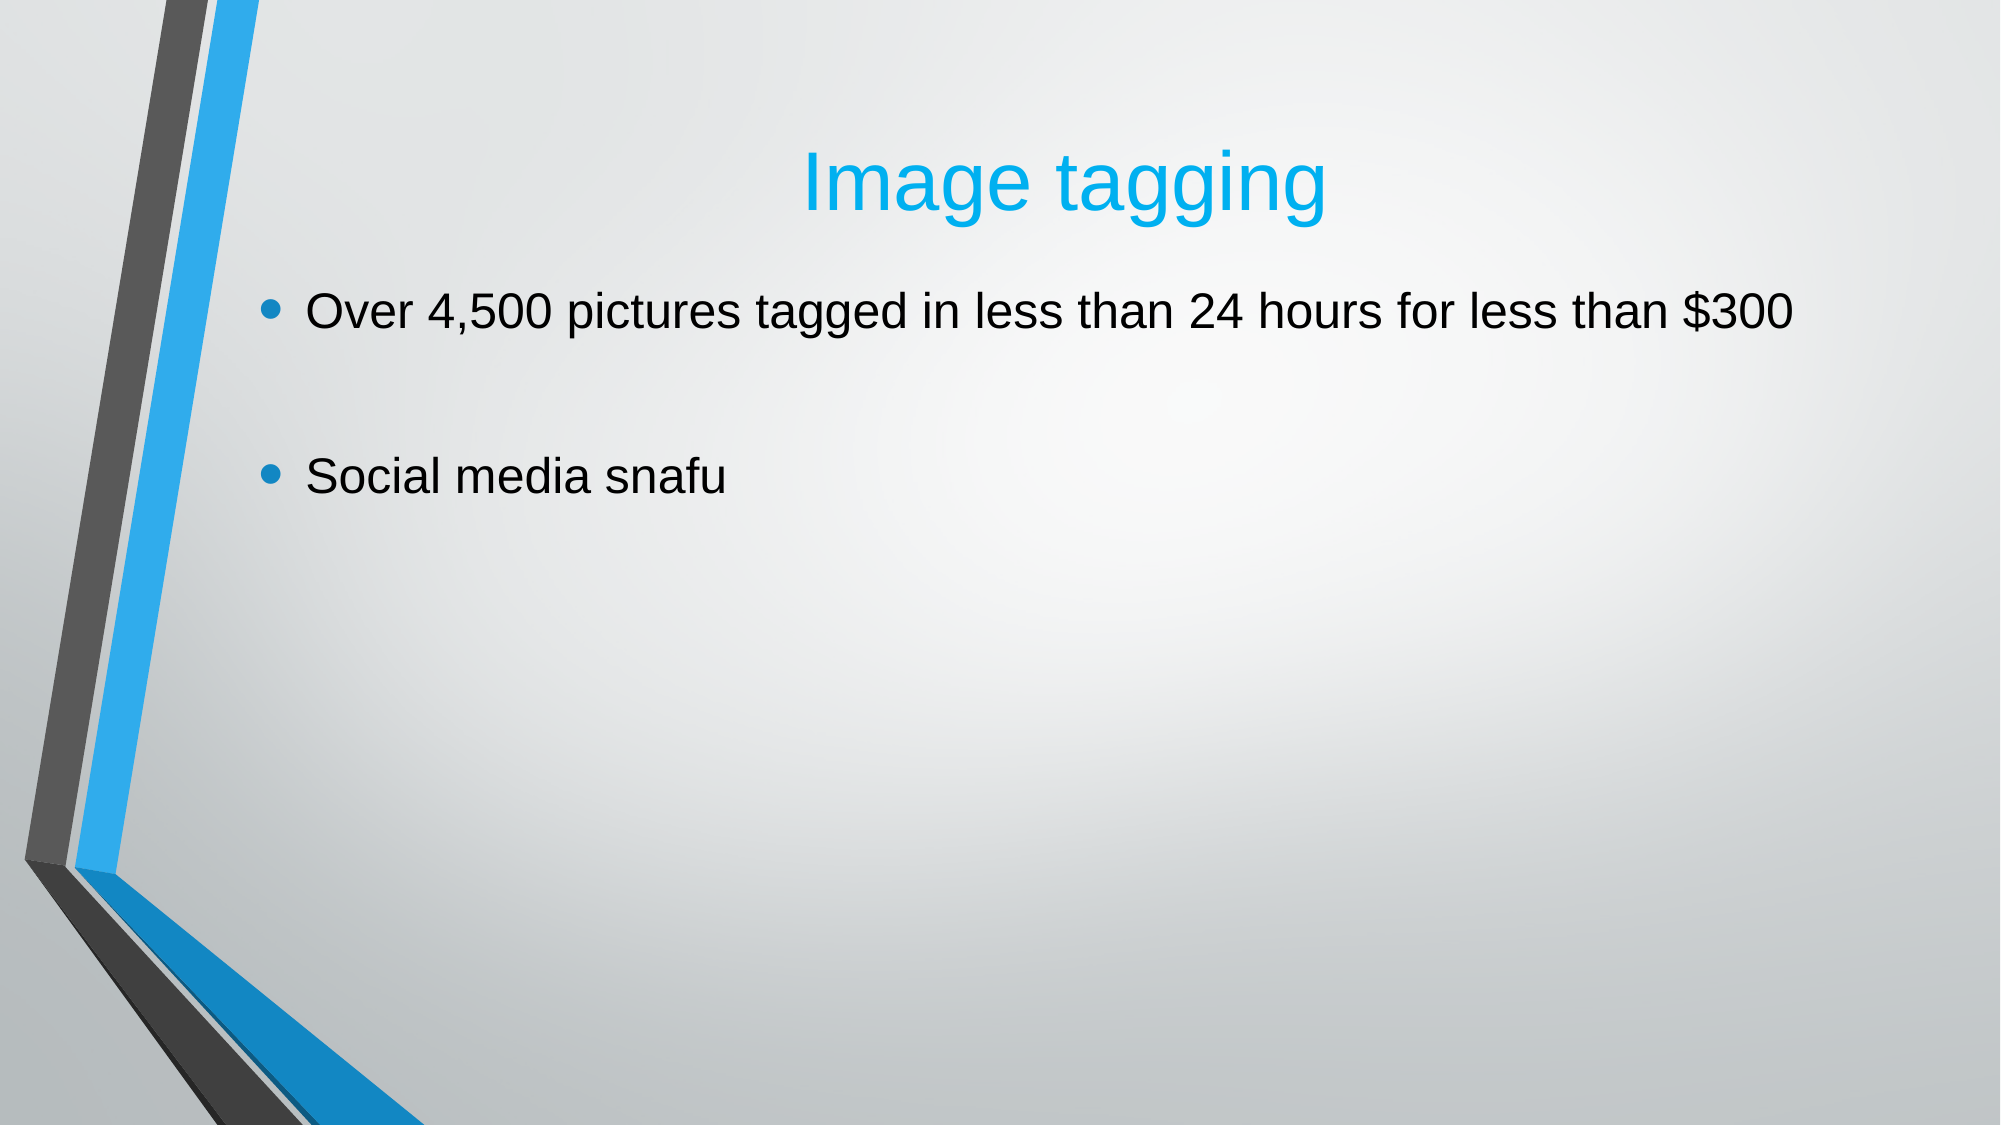

# Image tagging
Over 4,500 pictures tagged in less than 24 hours for less than $300

Social media snafu